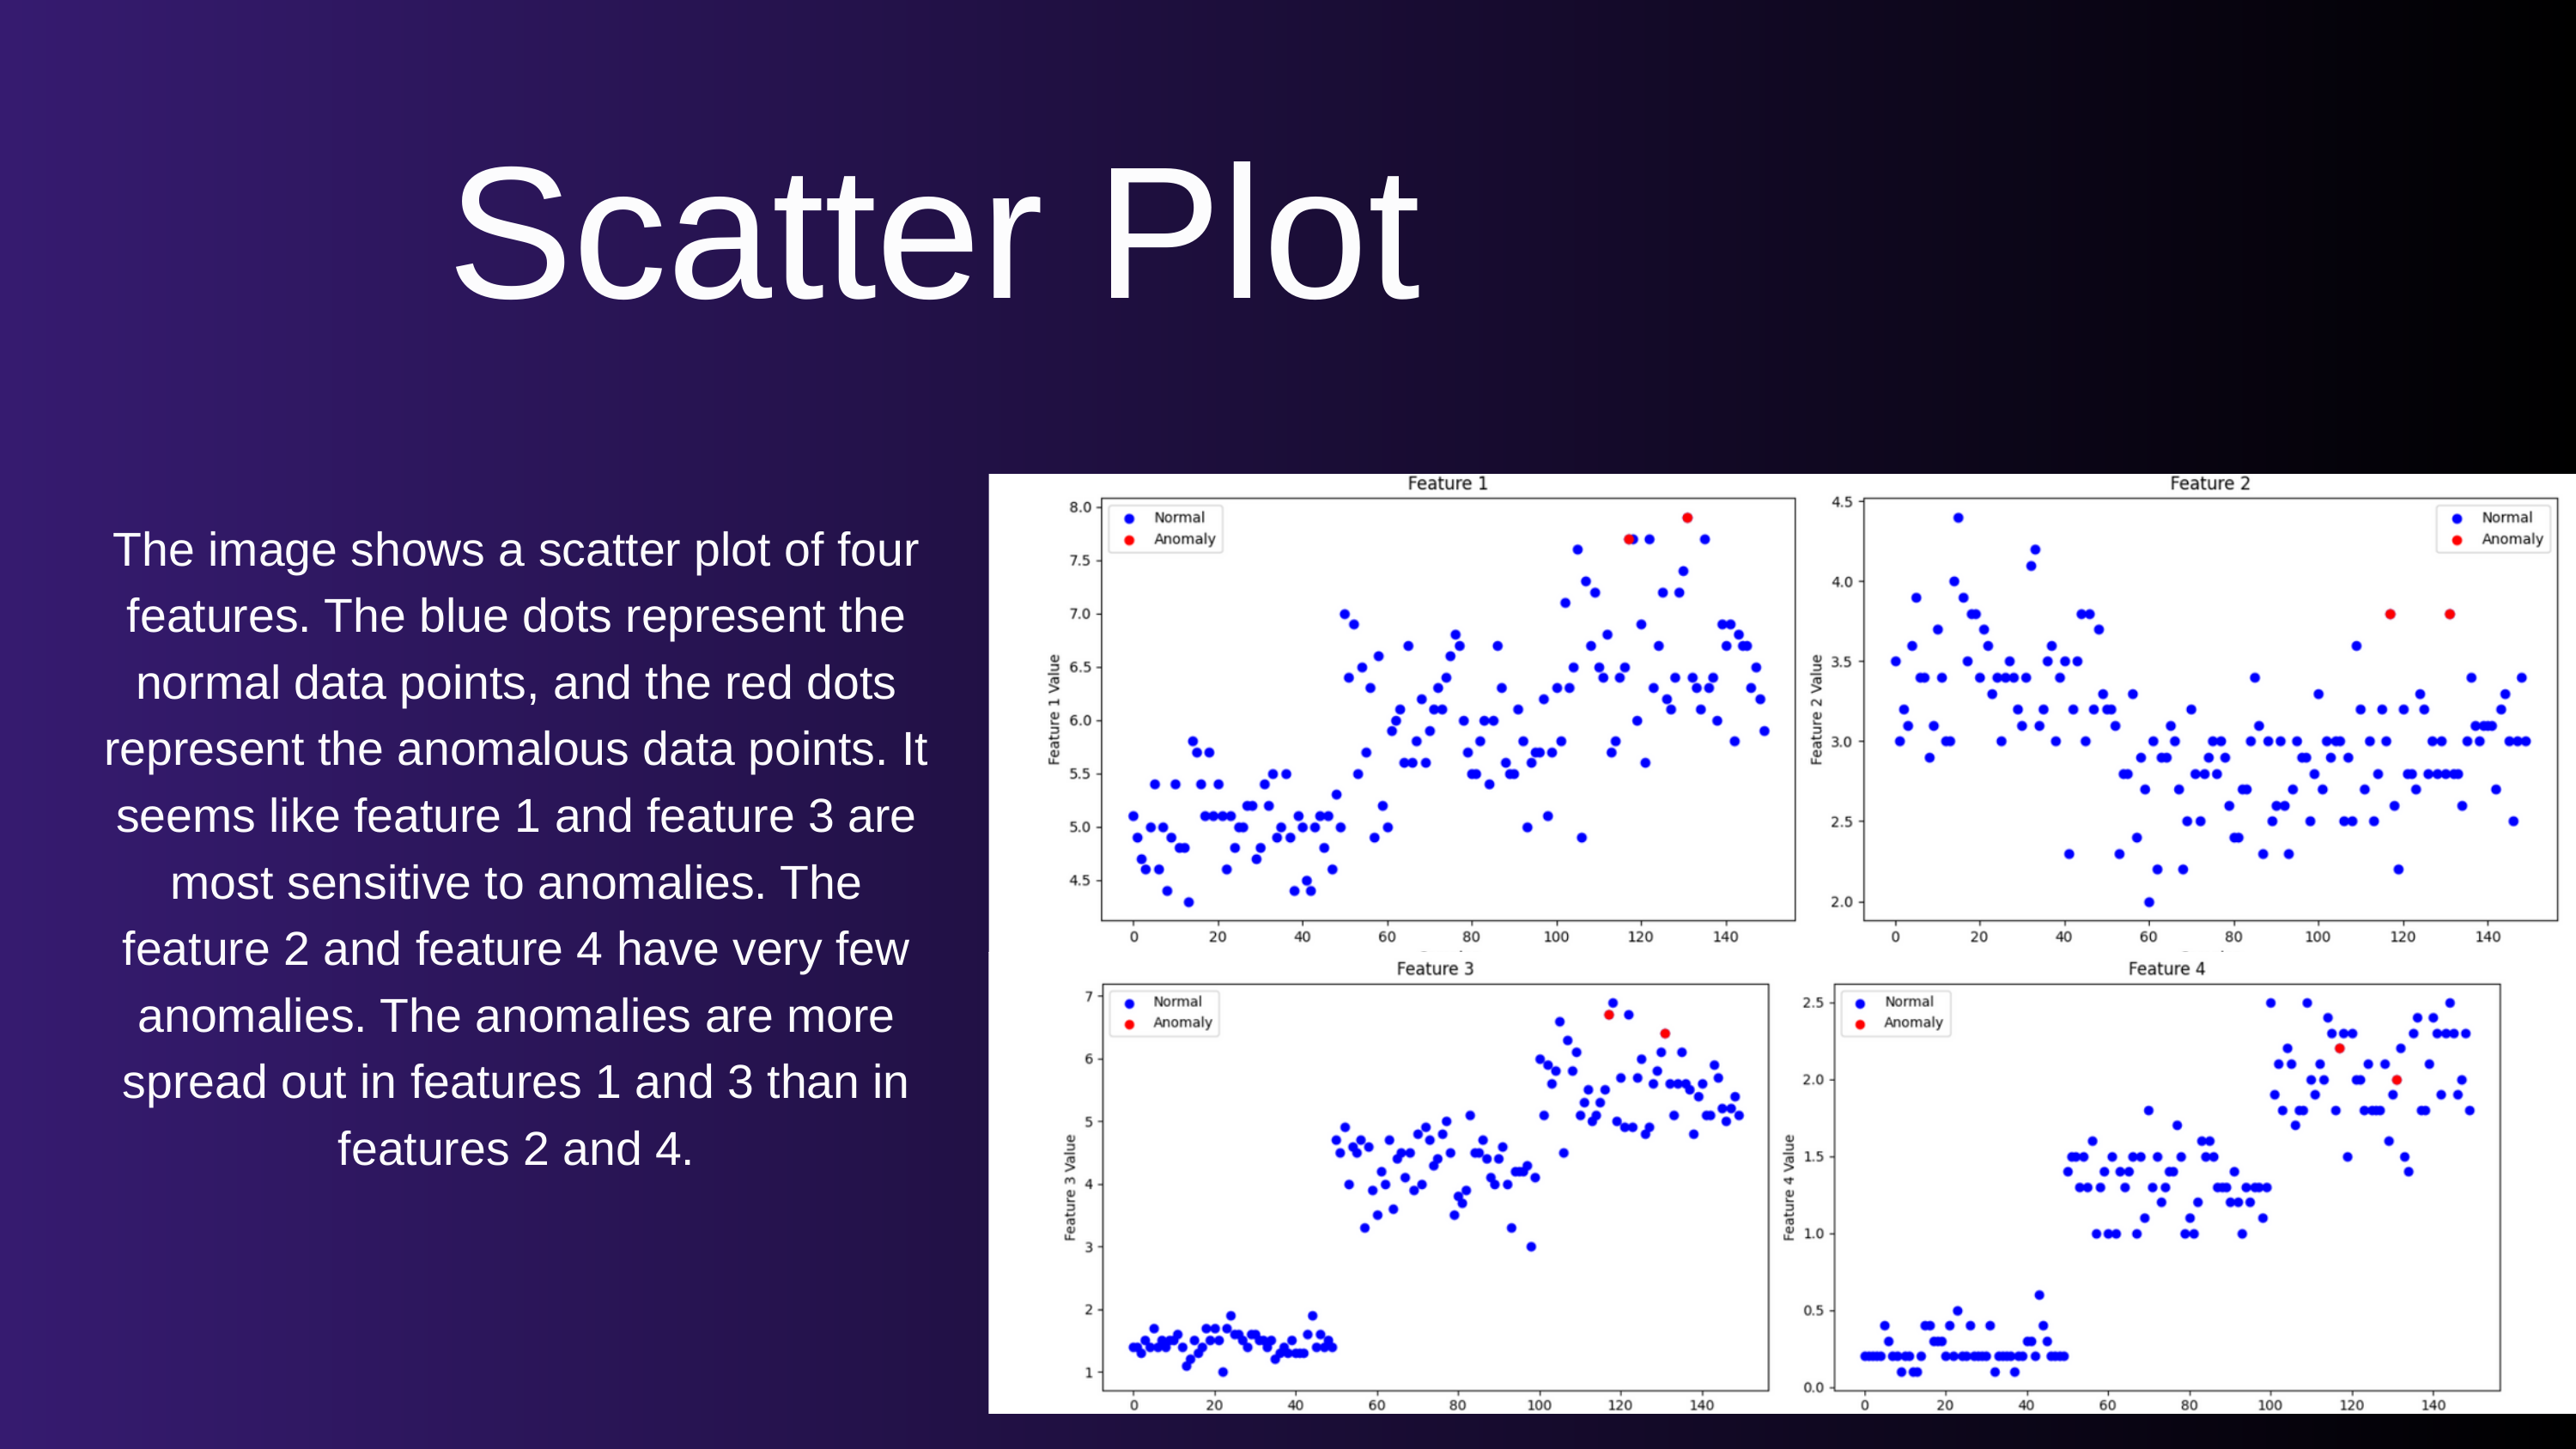

Scatter Plot

The image shows a scatter plot of four features. The blue dots represent the normal data points, and the red dots represent the anomalous data points. It seems like feature 1 and feature 3 are most sensitive to anomalies. The feature 2 and feature 4 have very few anomalies. The anomalies are more spread out in features 1 and 3 than in features 2 and 4.